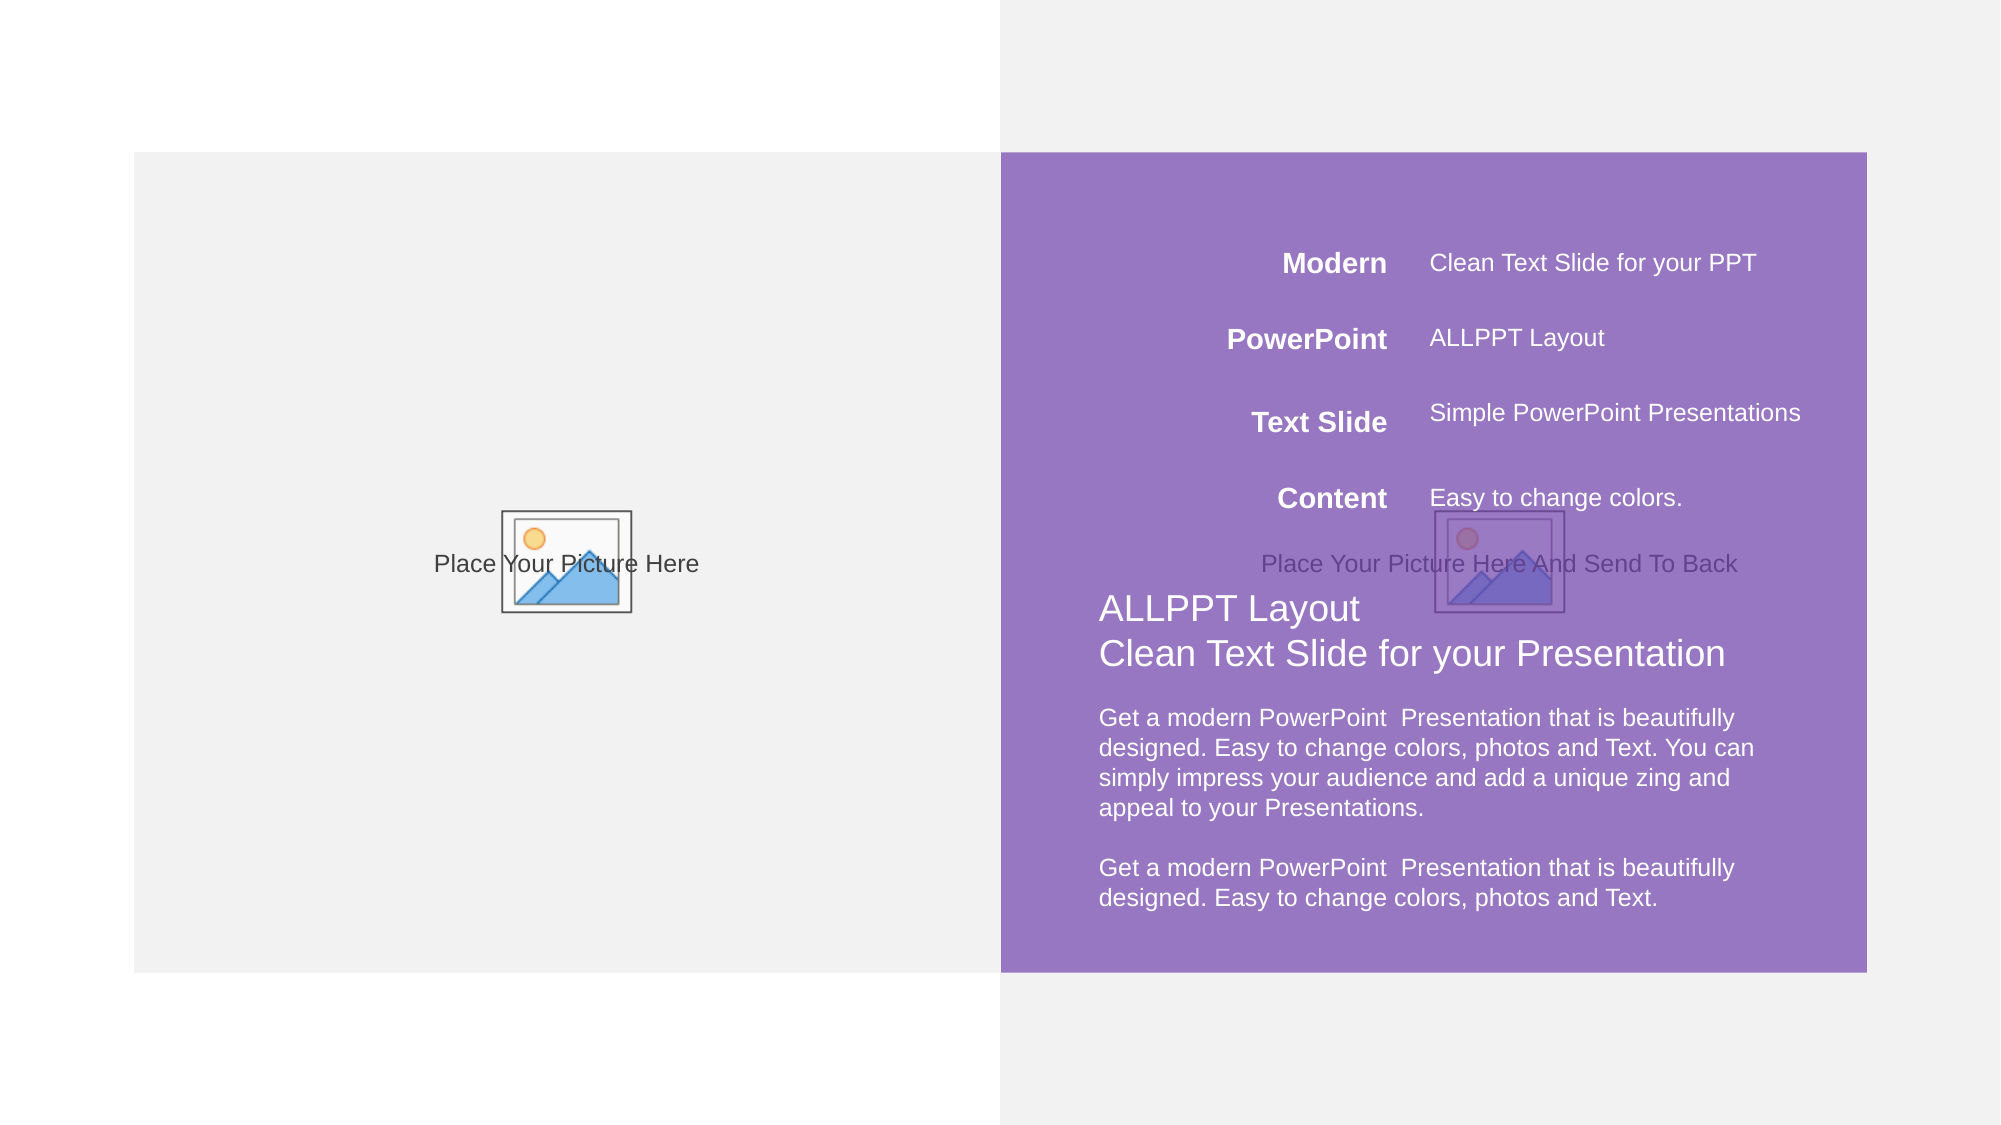

Modern
Clean Text Slide for your PPT
PowerPoint
ALLPPT Layout
Simple PowerPoint Presentations
Text Slide
Content
Easy to change colors.
ALLPPT Layout
Clean Text Slide for your Presentation
Get a modern PowerPoint  Presentation that is beautifully designed. Easy to change colors, photos and Text. You can simply impress your audience and add a unique zing and appeal to your Presentations.

Get a modern PowerPoint  Presentation that is beautifully designed. Easy to change colors, photos and Text.